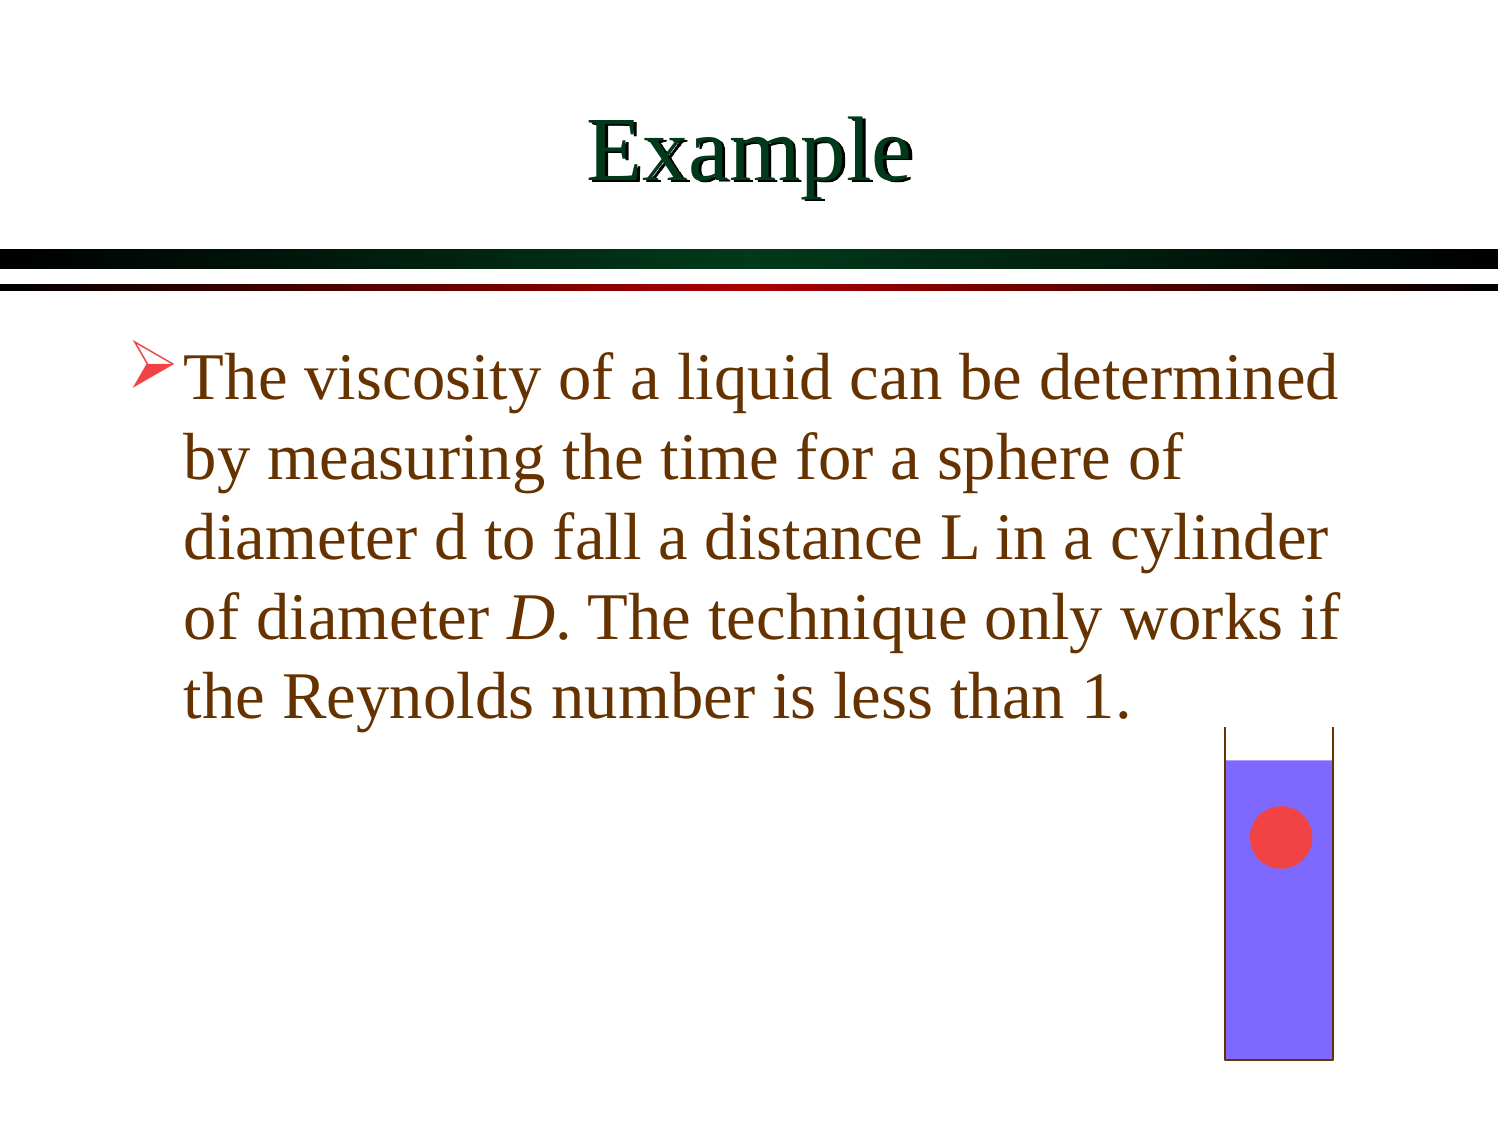

# Example
The viscosity of a liquid can be determined by measuring the time for a sphere of diameter d to fall a distance L in a cylinder of diameter D. The technique only works if the Reynolds number is less than 1.